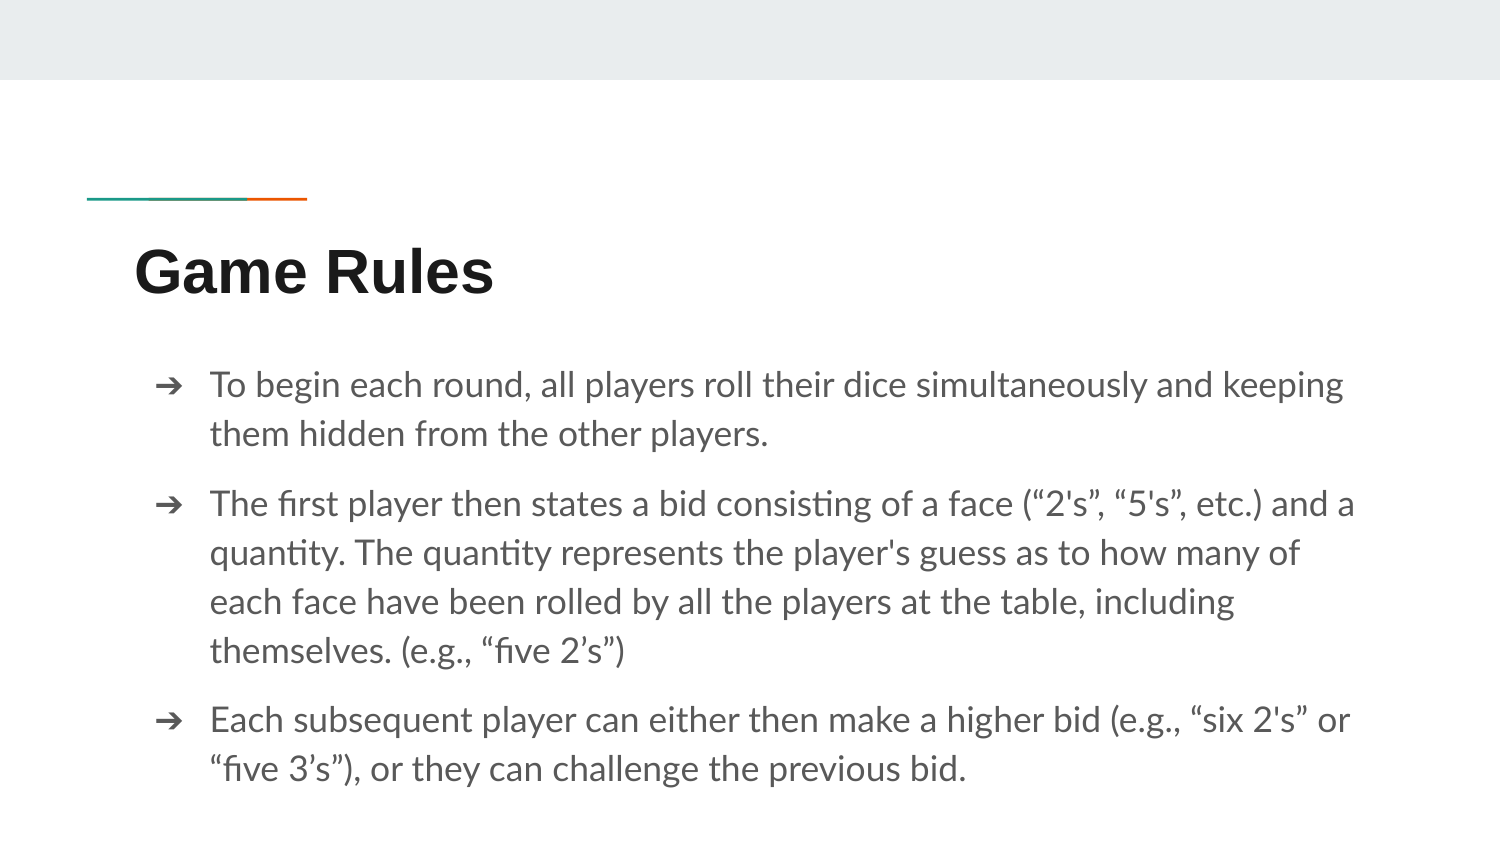

# Game Rules

To begin each round, all players roll their dice simultaneously and keeping them hidden from the other players.
The first player then states a bid consisting of a face (“2's”, “5's”, etc.) and a quantity. The quantity represents the player's guess as to how many of each face have been rolled by all the players at the table, including themselves. (e.g., “five 2’s”)
Each subsequent player can either then make a higher bid (e.g., “six 2's” or “five 3’s”), or they can challenge the previous bid.